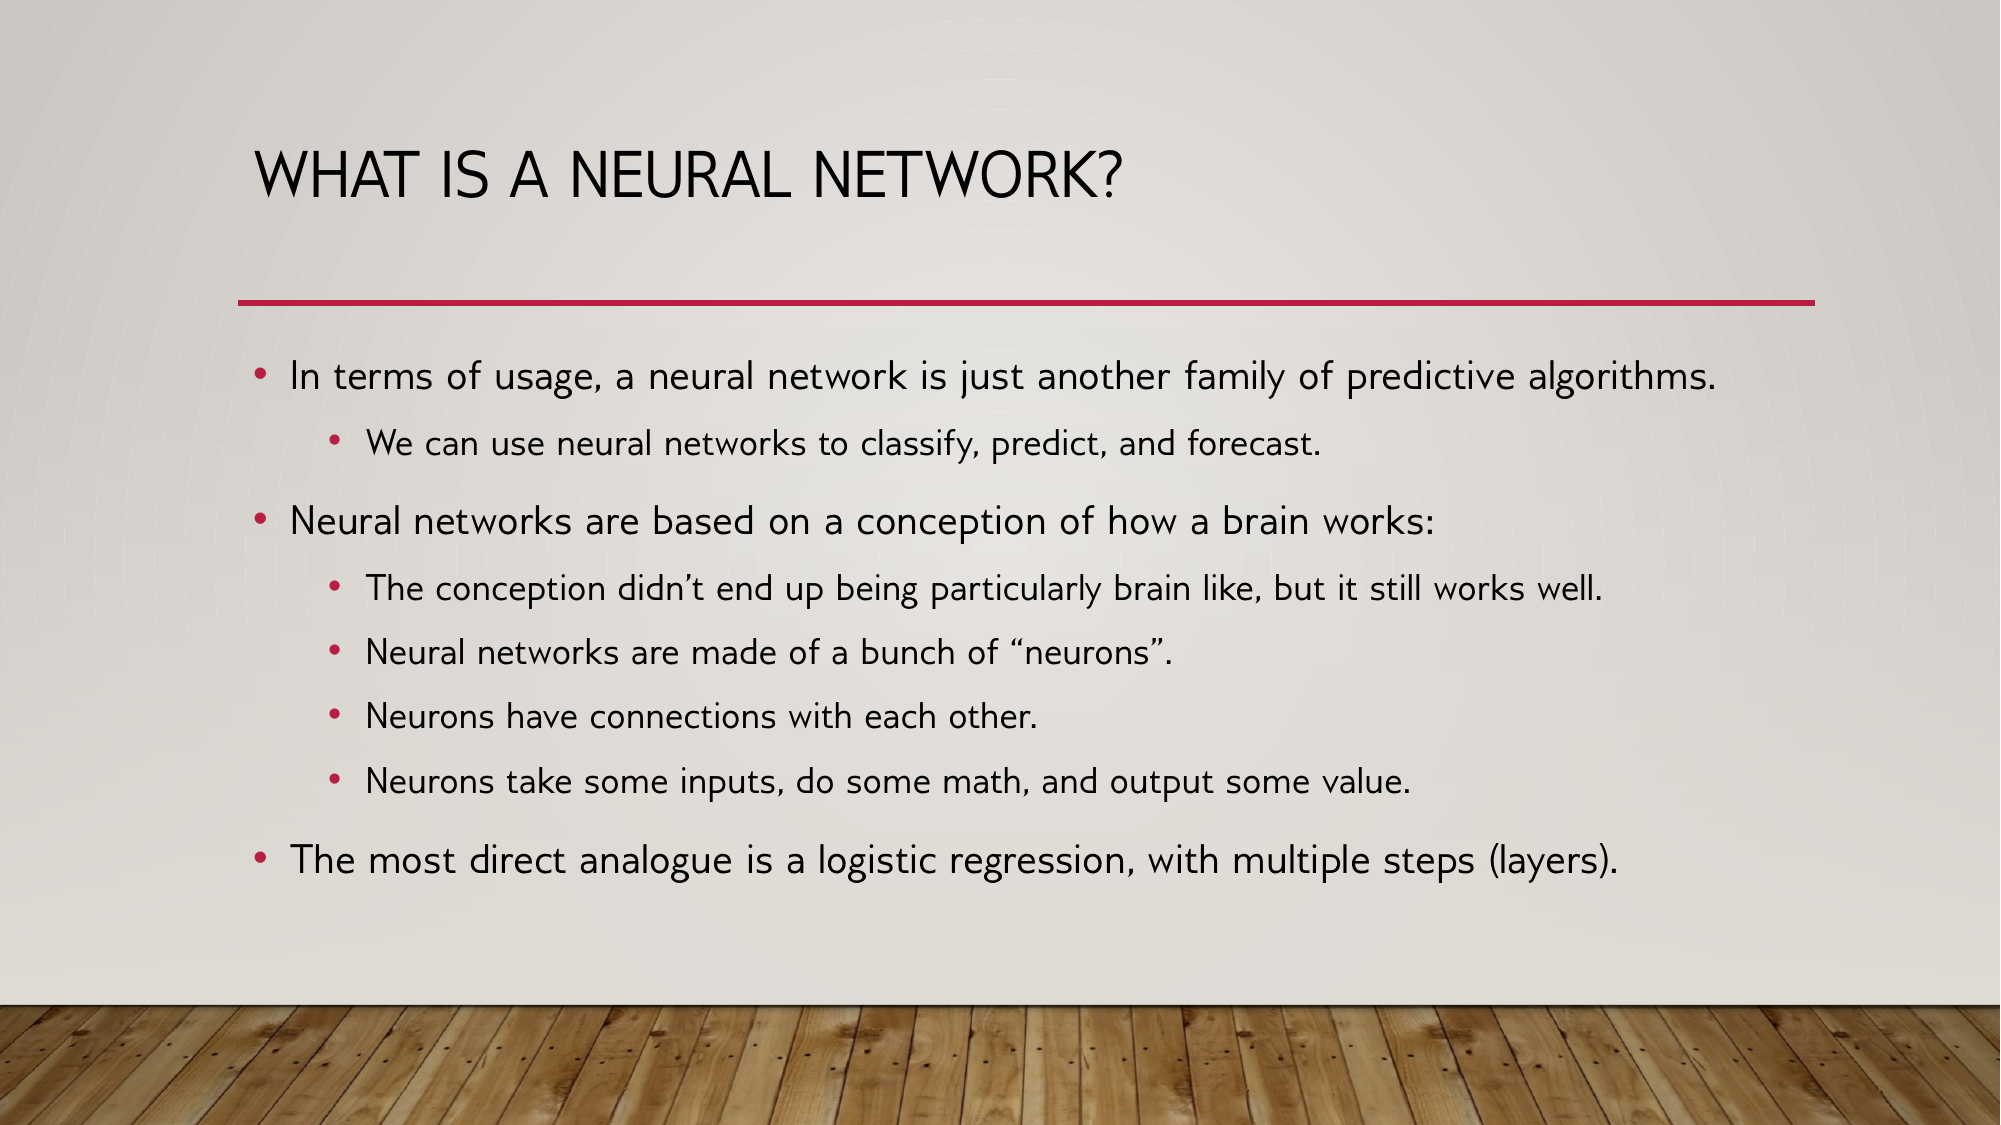

# What is a neural Network?
In terms of usage, a neural network is just another family of predictive algorithms.
We can use neural networks to classify, predict, and forecast.
Neural networks are based on a conception of how a brain works:
The conception didn’t end up being particularly brain like, but it still works well.
Neural networks are made of a bunch of “neurons”.
Neurons have connections with each other.
Neurons take some inputs, do some math, and output some value.
The most direct analogue is a logistic regression, with multiple steps (layers).